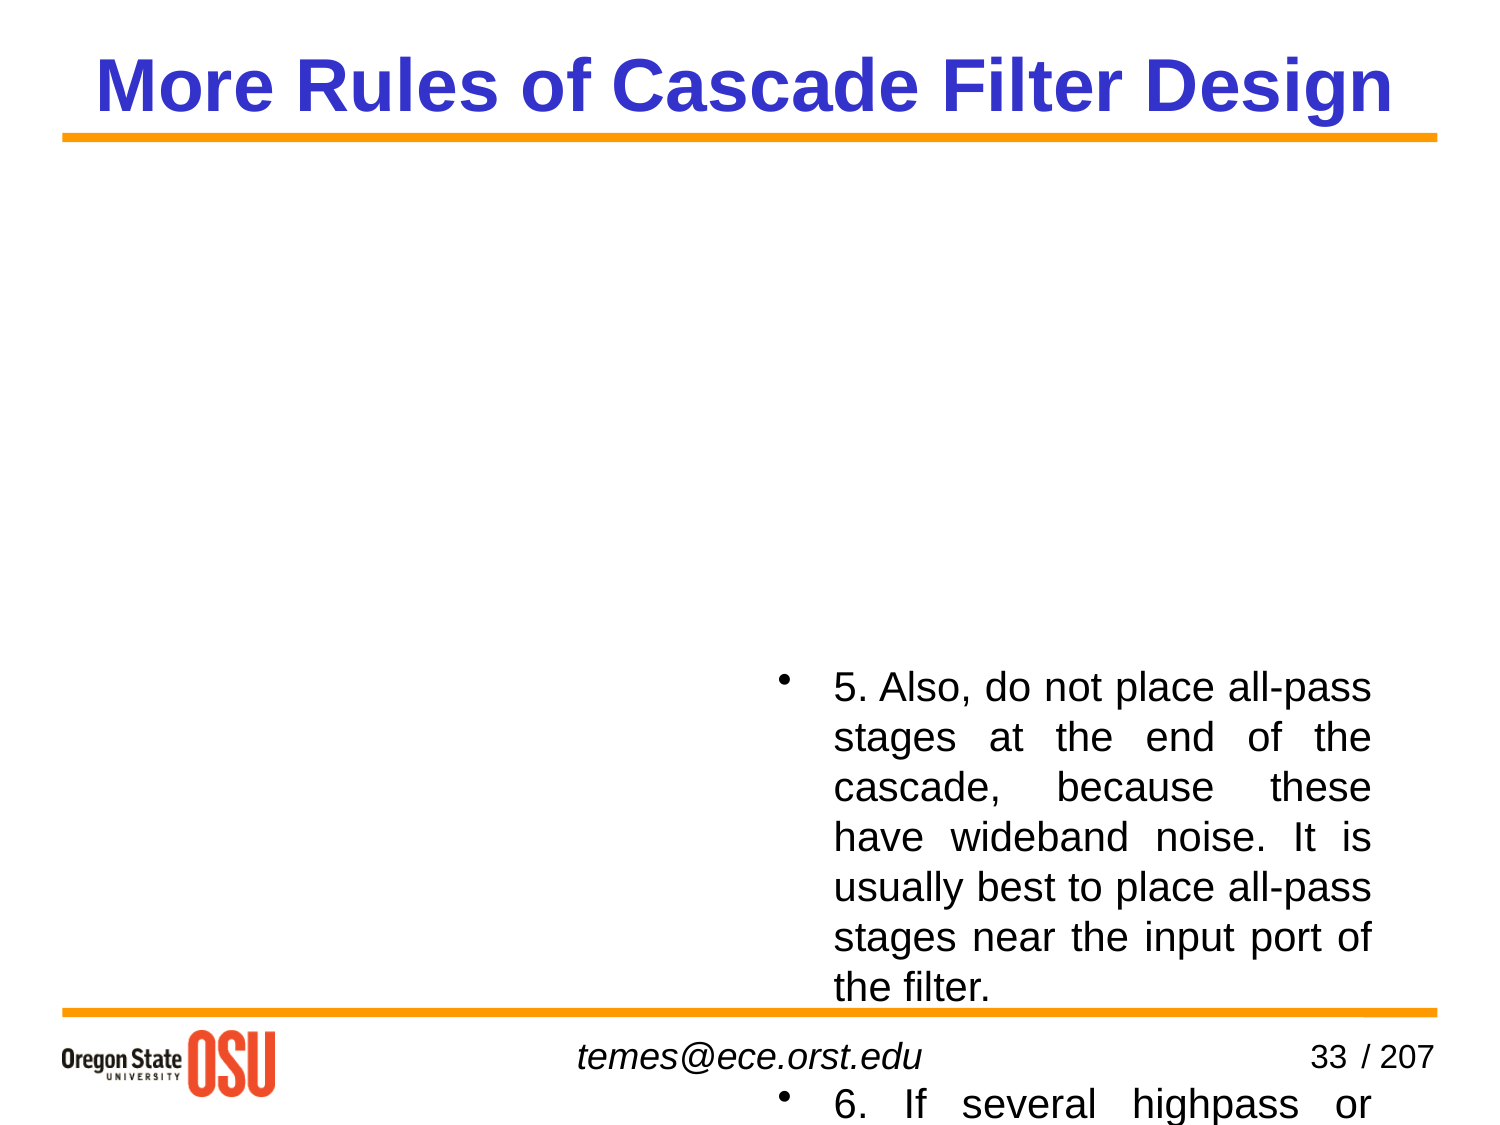

5. Also, do not place all-pass stages at the end of the cascade, because these have wideband noise. It is usually best to place all-pass stages near the input port of the filter.

6. If several highpass or bandpass stages are available, one can place them at the beginning, middle and end of the filter. This will prevent the input offset from overloading the filter, and also will prevent the internal offsets of the filter from accumulating (and hence decreasing the available signal swing).

The amount of thermal noise at the filter output varies widely with the order of its sections; therefore by careful ordering several dB of SNR improvement can often be gained.

More Rules of Cascade Filter Design
33